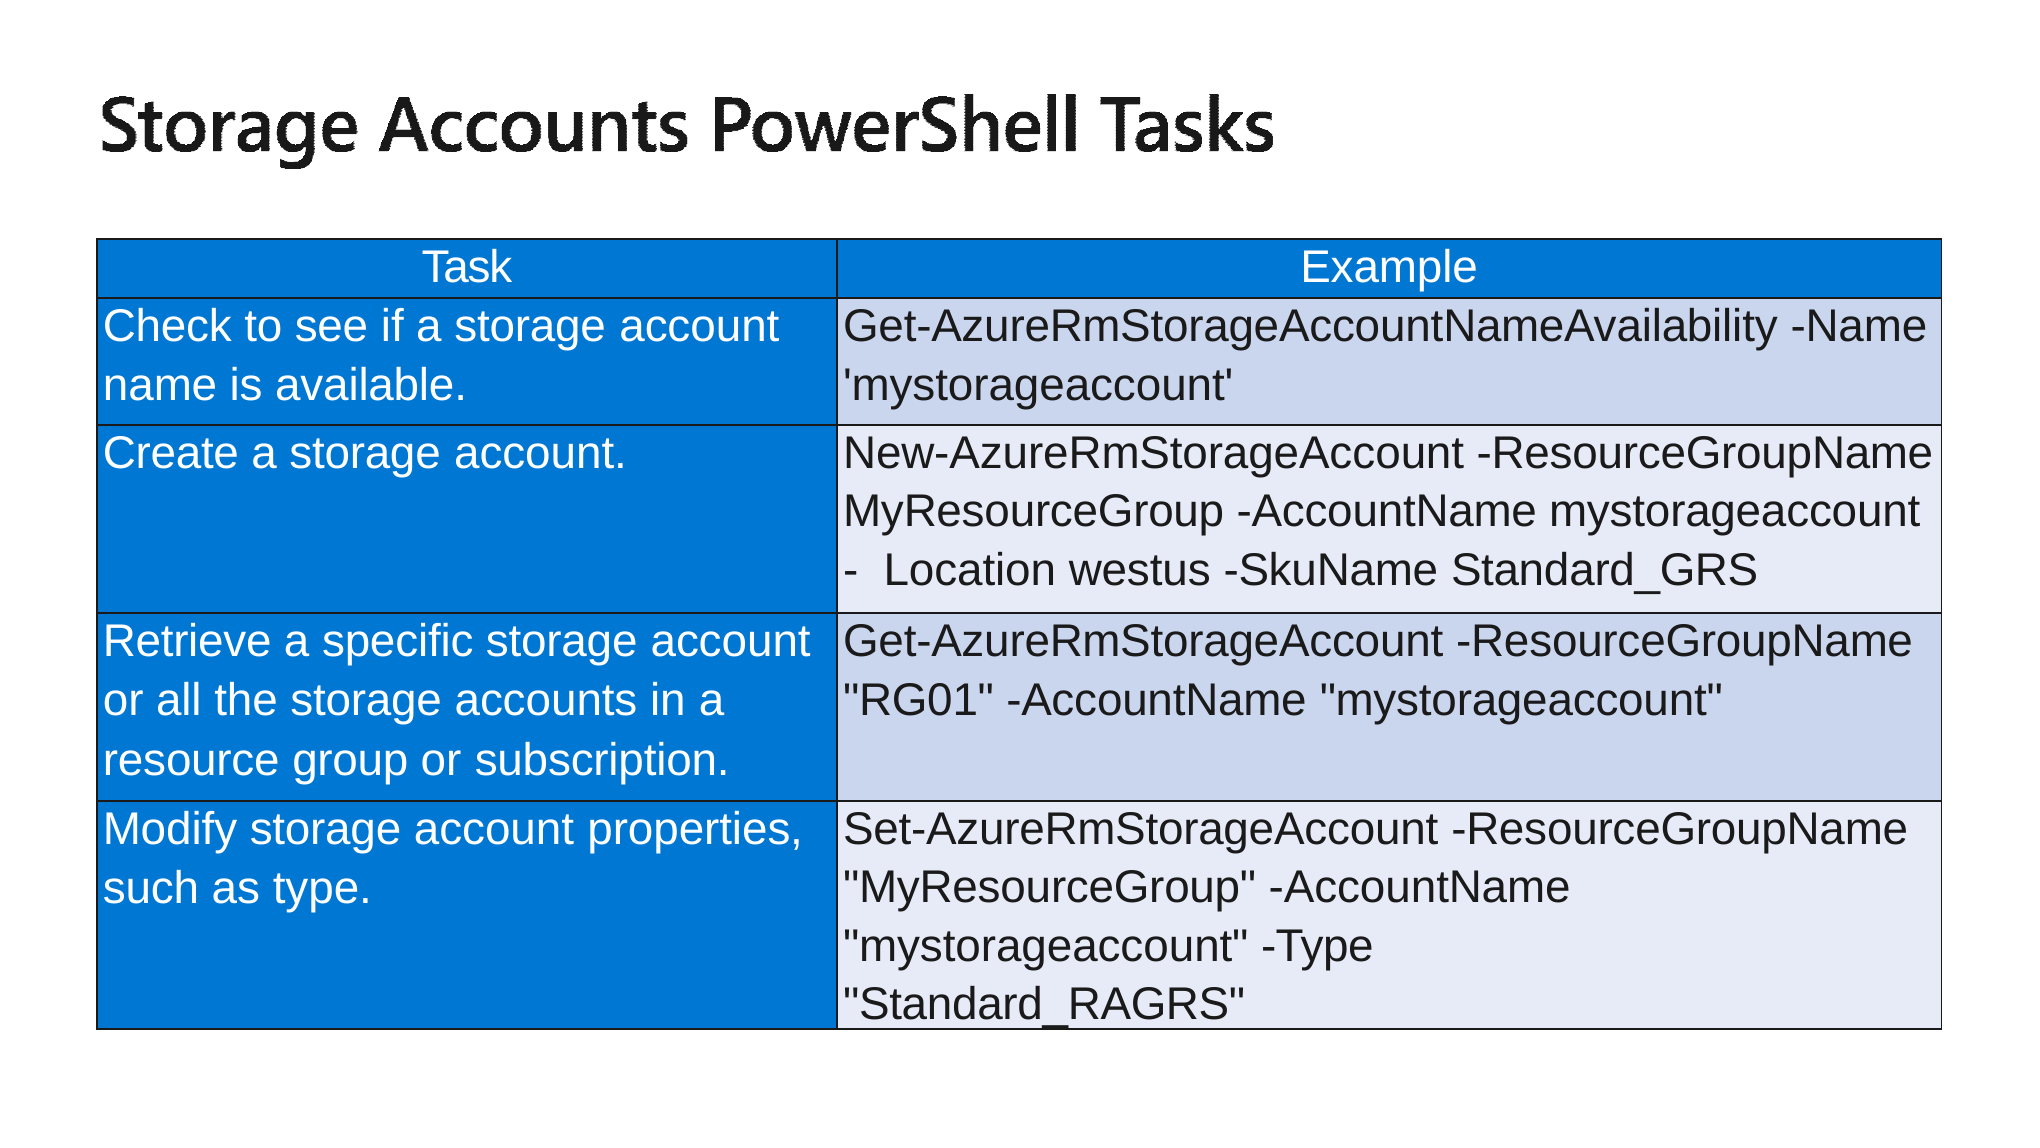

| Task | Example |
| --- | --- |
| Check to see if a storage account name is available. | Get-AzureRmStorageAccountNameAvailability -Name 'mystorageaccount' |
| Create a storage account. | New-AzureRmStorageAccount -ResourceGroupName MyResourceGroup -AccountName mystorageaccount - Location westus -SkuName Standard\_GRS |
| Retrieve a specific storage account or all the storage accounts in a resource group or subscription. | Get-AzureRmStorageAccount -ResourceGroupName "RG01" -AccountName "mystorageaccount" |
| Modify storage account properties, such as type. | Set-AzureRmStorageAccount -ResourceGroupName "MyResourceGroup" -AccountName "mystorageaccount" -Type "Standard\_RAGRS" |